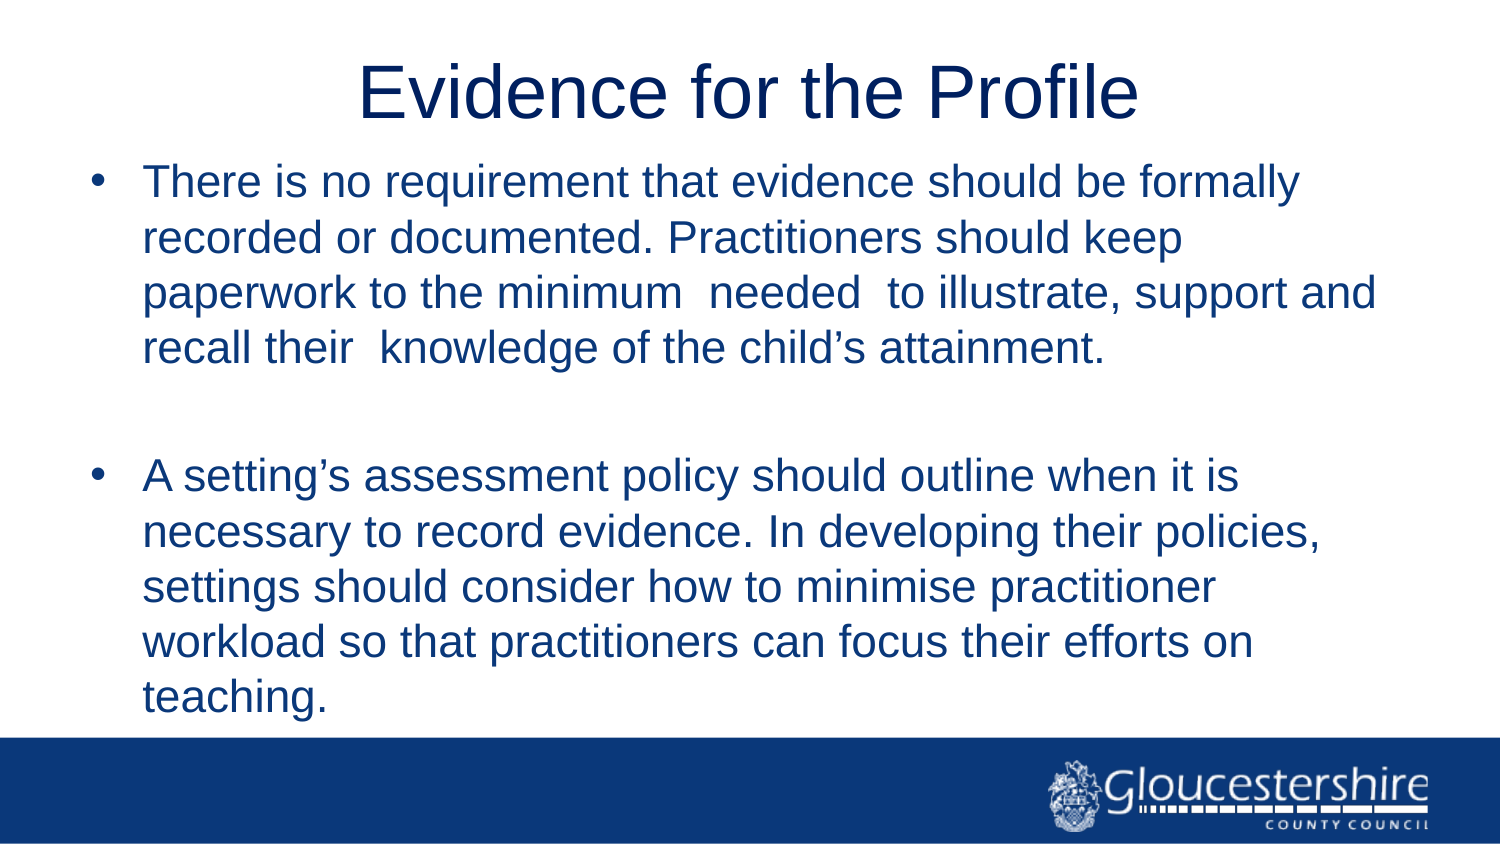

# Evidence for the Profile
There is no requirement that evidence should be formally recorded or documented. Practitioners should keep paperwork to the minimum  needed  to illustrate, support and recall their  knowledge of the child’s attainment.

A setting’s assessment policy should outline when it is necessary to record evidence. In developing their policies, settings should consider how to minimise practitioner workload so that practitioners can focus their efforts on teaching.